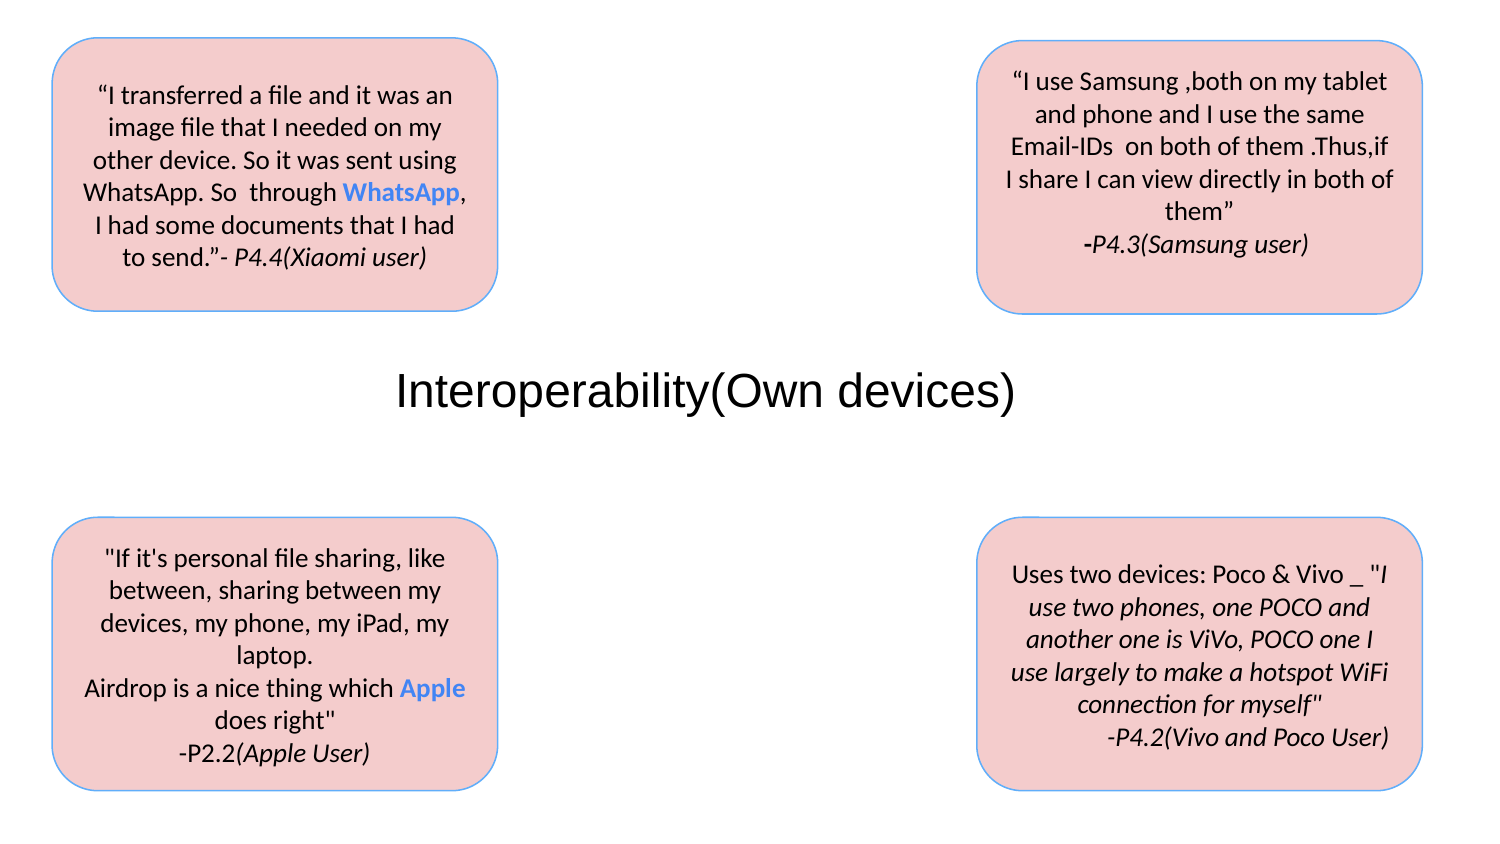

“I transferred a file and it was an image file that I needed on my other device. So it was sent using WhatsApp. So  through WhatsApp, I had some documents that I had to send.”- P4.4(Xiaomi user)
“I use Samsung ,both on my tablet and phone and I use the same Email-IDs  on both of them .Thus,if I share I can view directly in both of them”
-P4.3(Samsung user)

   Interoperability(Own devices)
"If it's personal file sharing, like between, sharing between my devices, my phone, my iPad, my laptop.
Airdrop is a nice thing which Apple does right"
-P2.2(Apple User)
Uses two devices: Poco & Vivo _ "I use two phones, one POCO and another one is ViVo, POCO one I use largely to make a hotspot WiFi connection for myself"
                 -P4.2(Vivo and Poco User)